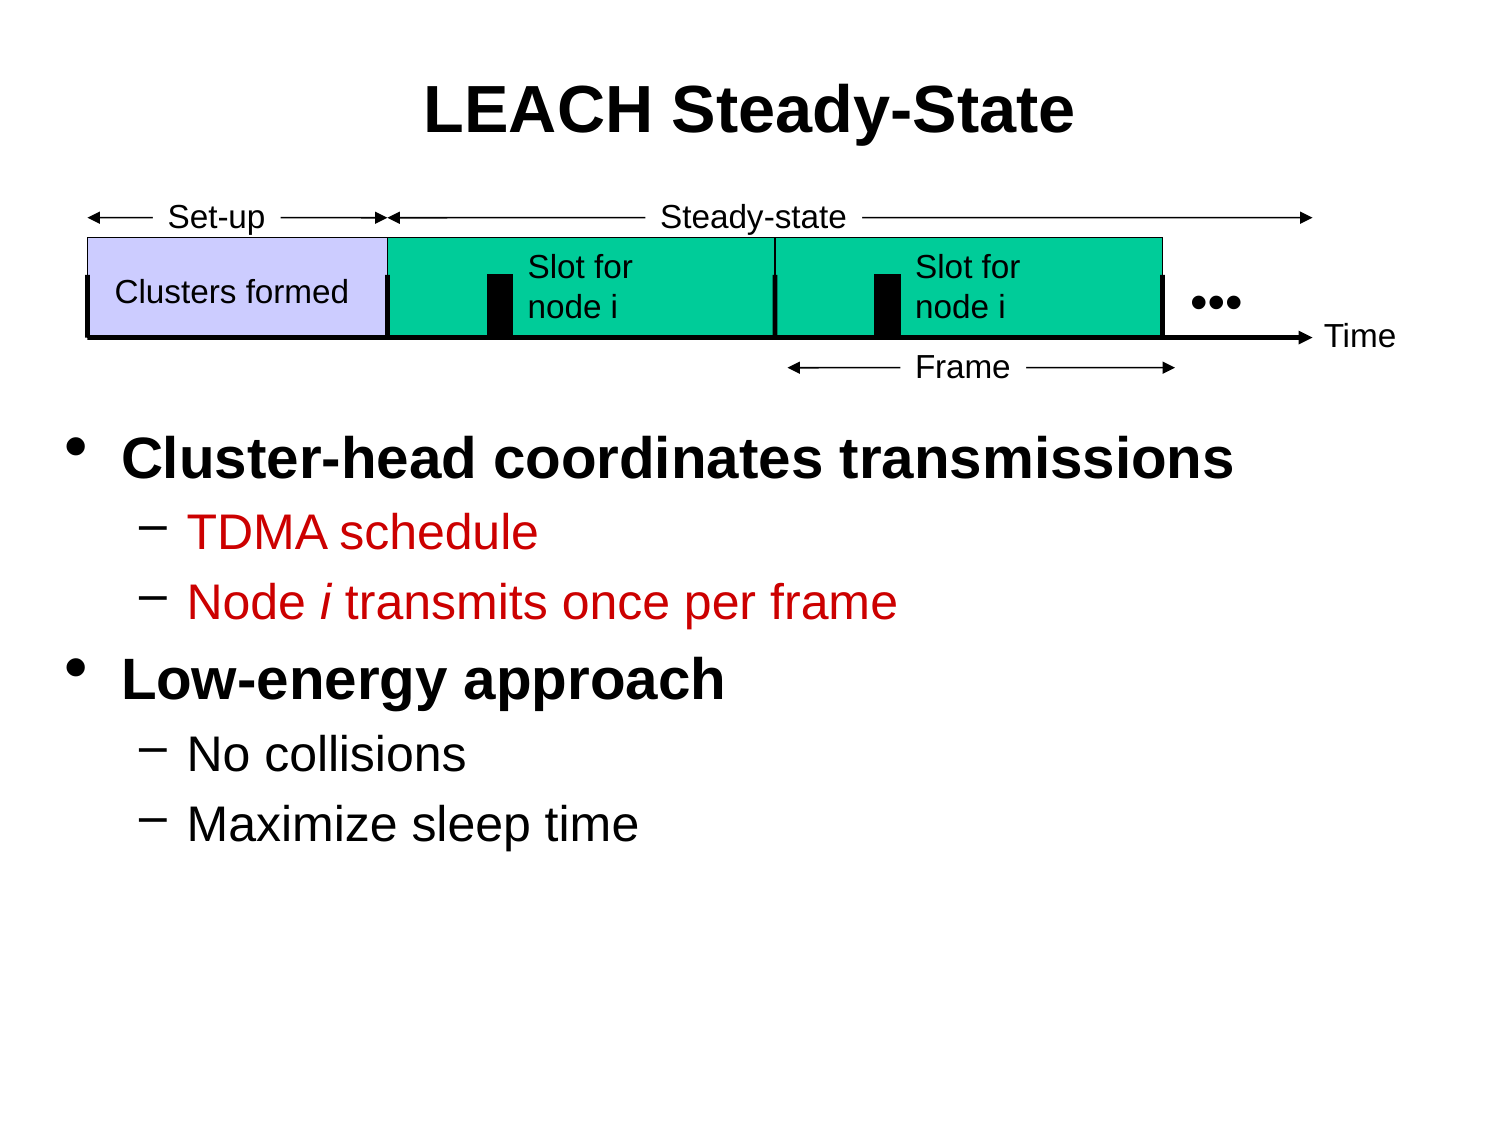

# LEACH Steady-State
Set-up
Steady-state

Slot for
node i

Slot for
node i
Clusters formed
•••

Time

Frame

Cluster-head coordinates transmissions
TDMA schedule
Node i transmits once per frame
Low-energy approach
No collisions
Maximize sleep time